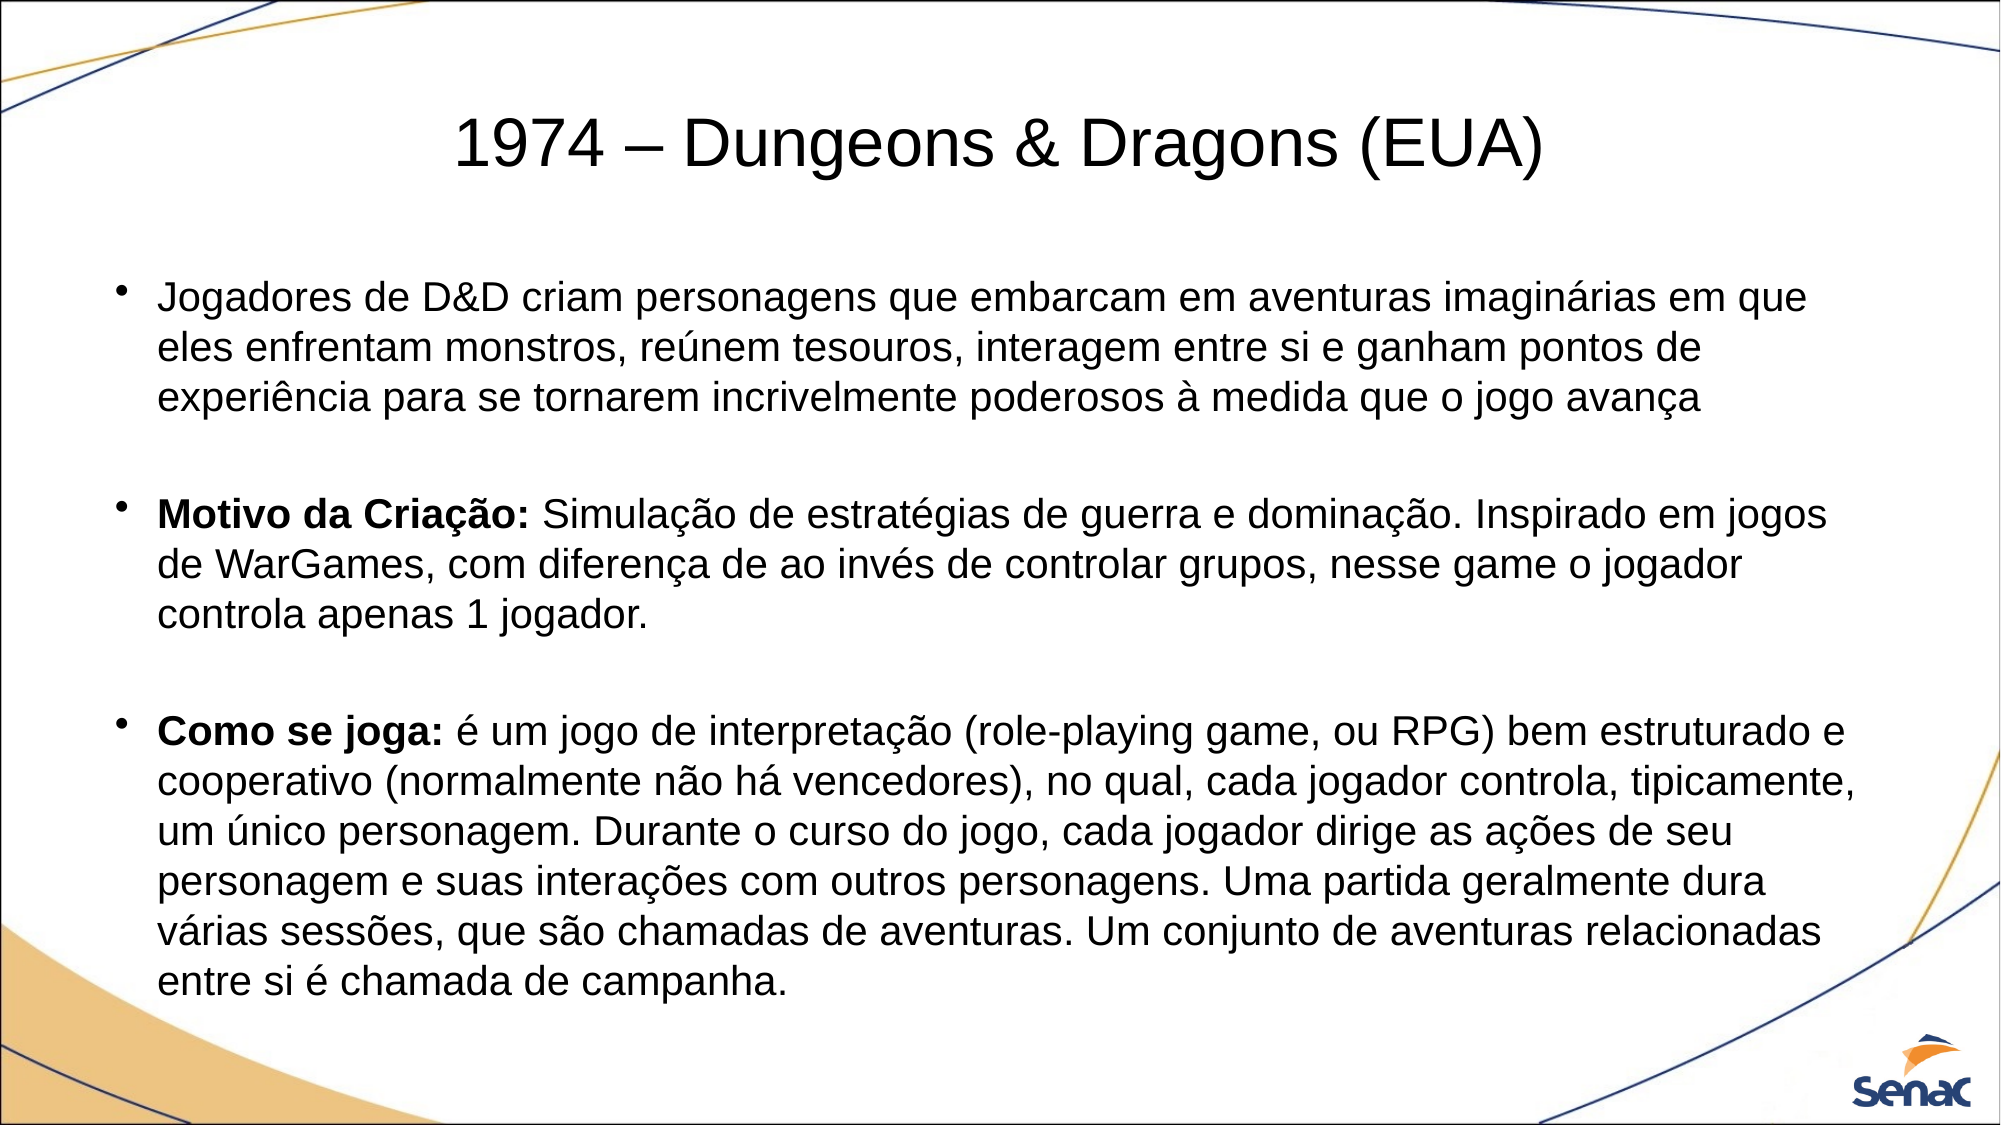

# 1974 – Dungeons & Dragons (EUA)
Jogadores de D&D criam personagens que embarcam em aventuras imaginárias em que eles enfrentam monstros, reúnem tesouros, interagem entre si e ganham pontos de experiência para se tornarem incrivelmente poderosos à medida que o jogo avança

Motivo da Criação: Simulação de estratégias de guerra e dominação. Inspirado em jogos de WarGames, com diferença de ao invés de controlar grupos, nesse game o jogador controla apenas 1 jogador.

Como se joga: é um jogo de interpretação (role-playing game, ou RPG) bem estruturado e cooperativo (normalmente não há vencedores), no qual, cada jogador controla, tipicamente, um único personagem. Durante o curso do jogo, cada jogador dirige as ações de seu personagem e suas interações com outros personagens. Uma partida geralmente dura várias sessões, que são chamadas de aventuras. Um conjunto de aventuras relacionadas entre si é chamada de campanha.